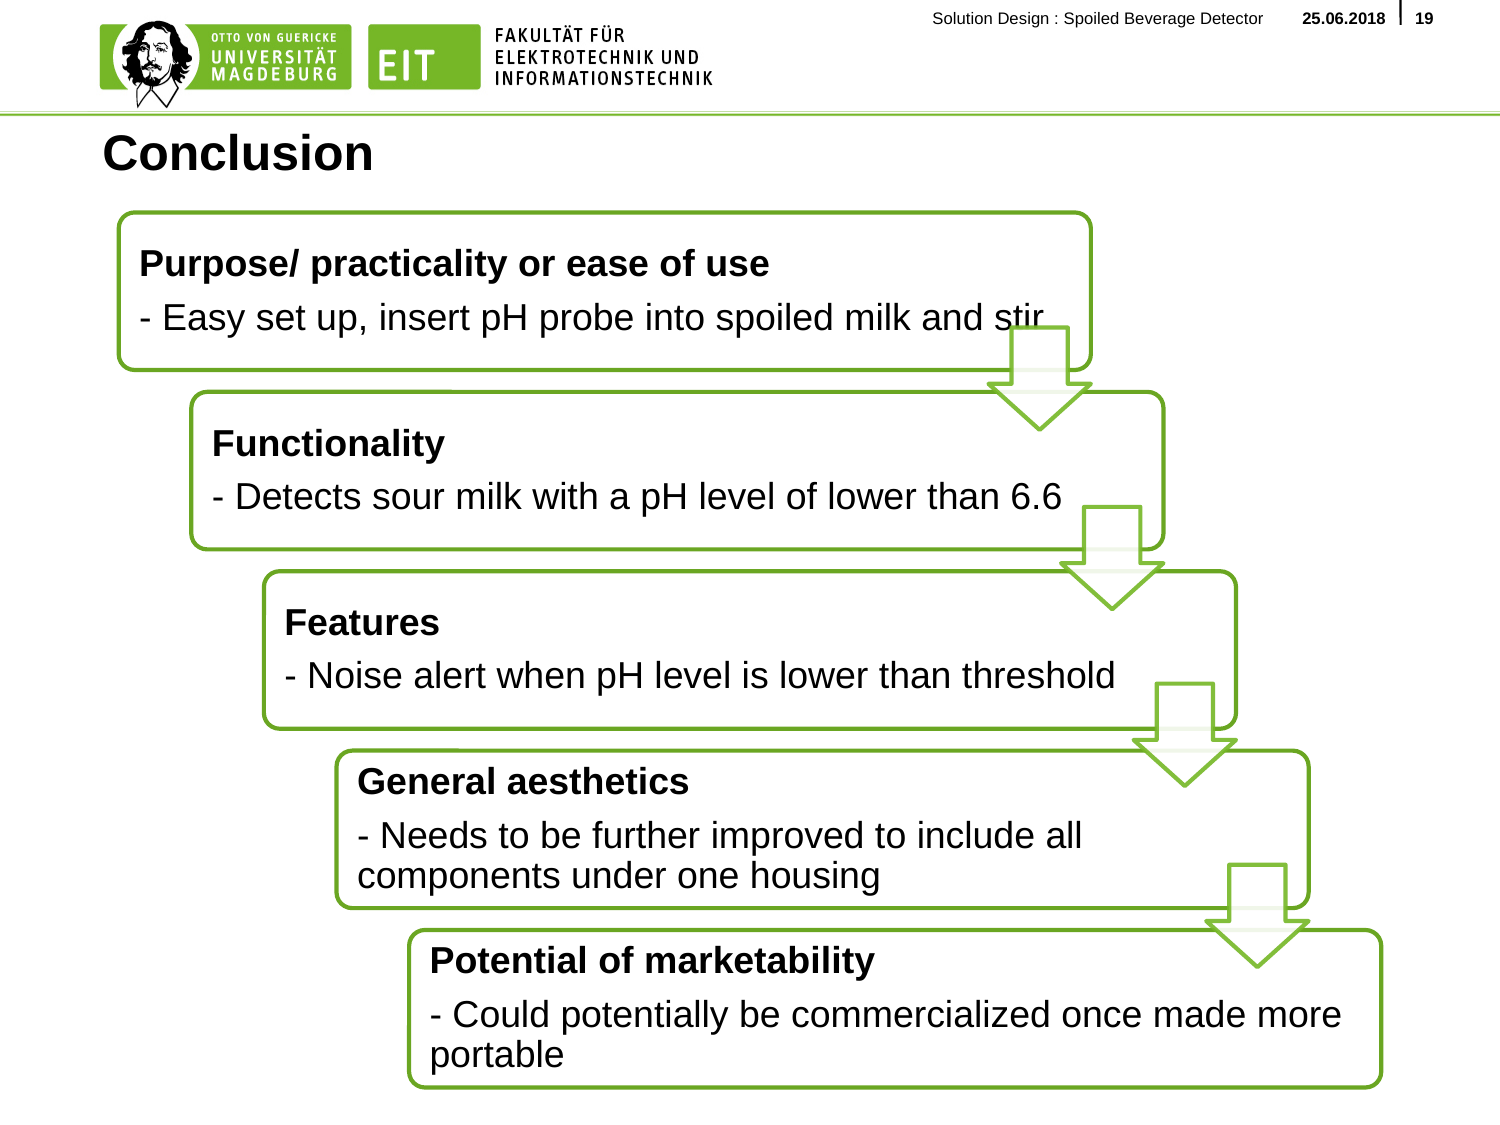

# Conclusion
Purpose/ practicality or ease of use
- Easy set up, insert pH probe into spoiled milk and stir
Functionality
- Detects sour milk with a pH level of lower than 6.6
Features
- Noise alert when pH level is lower than threshold
General aesthetics
- Needs to be further improved to include all components under one housing
Potential of marketability
- Could potentially be commercialized once made more portable